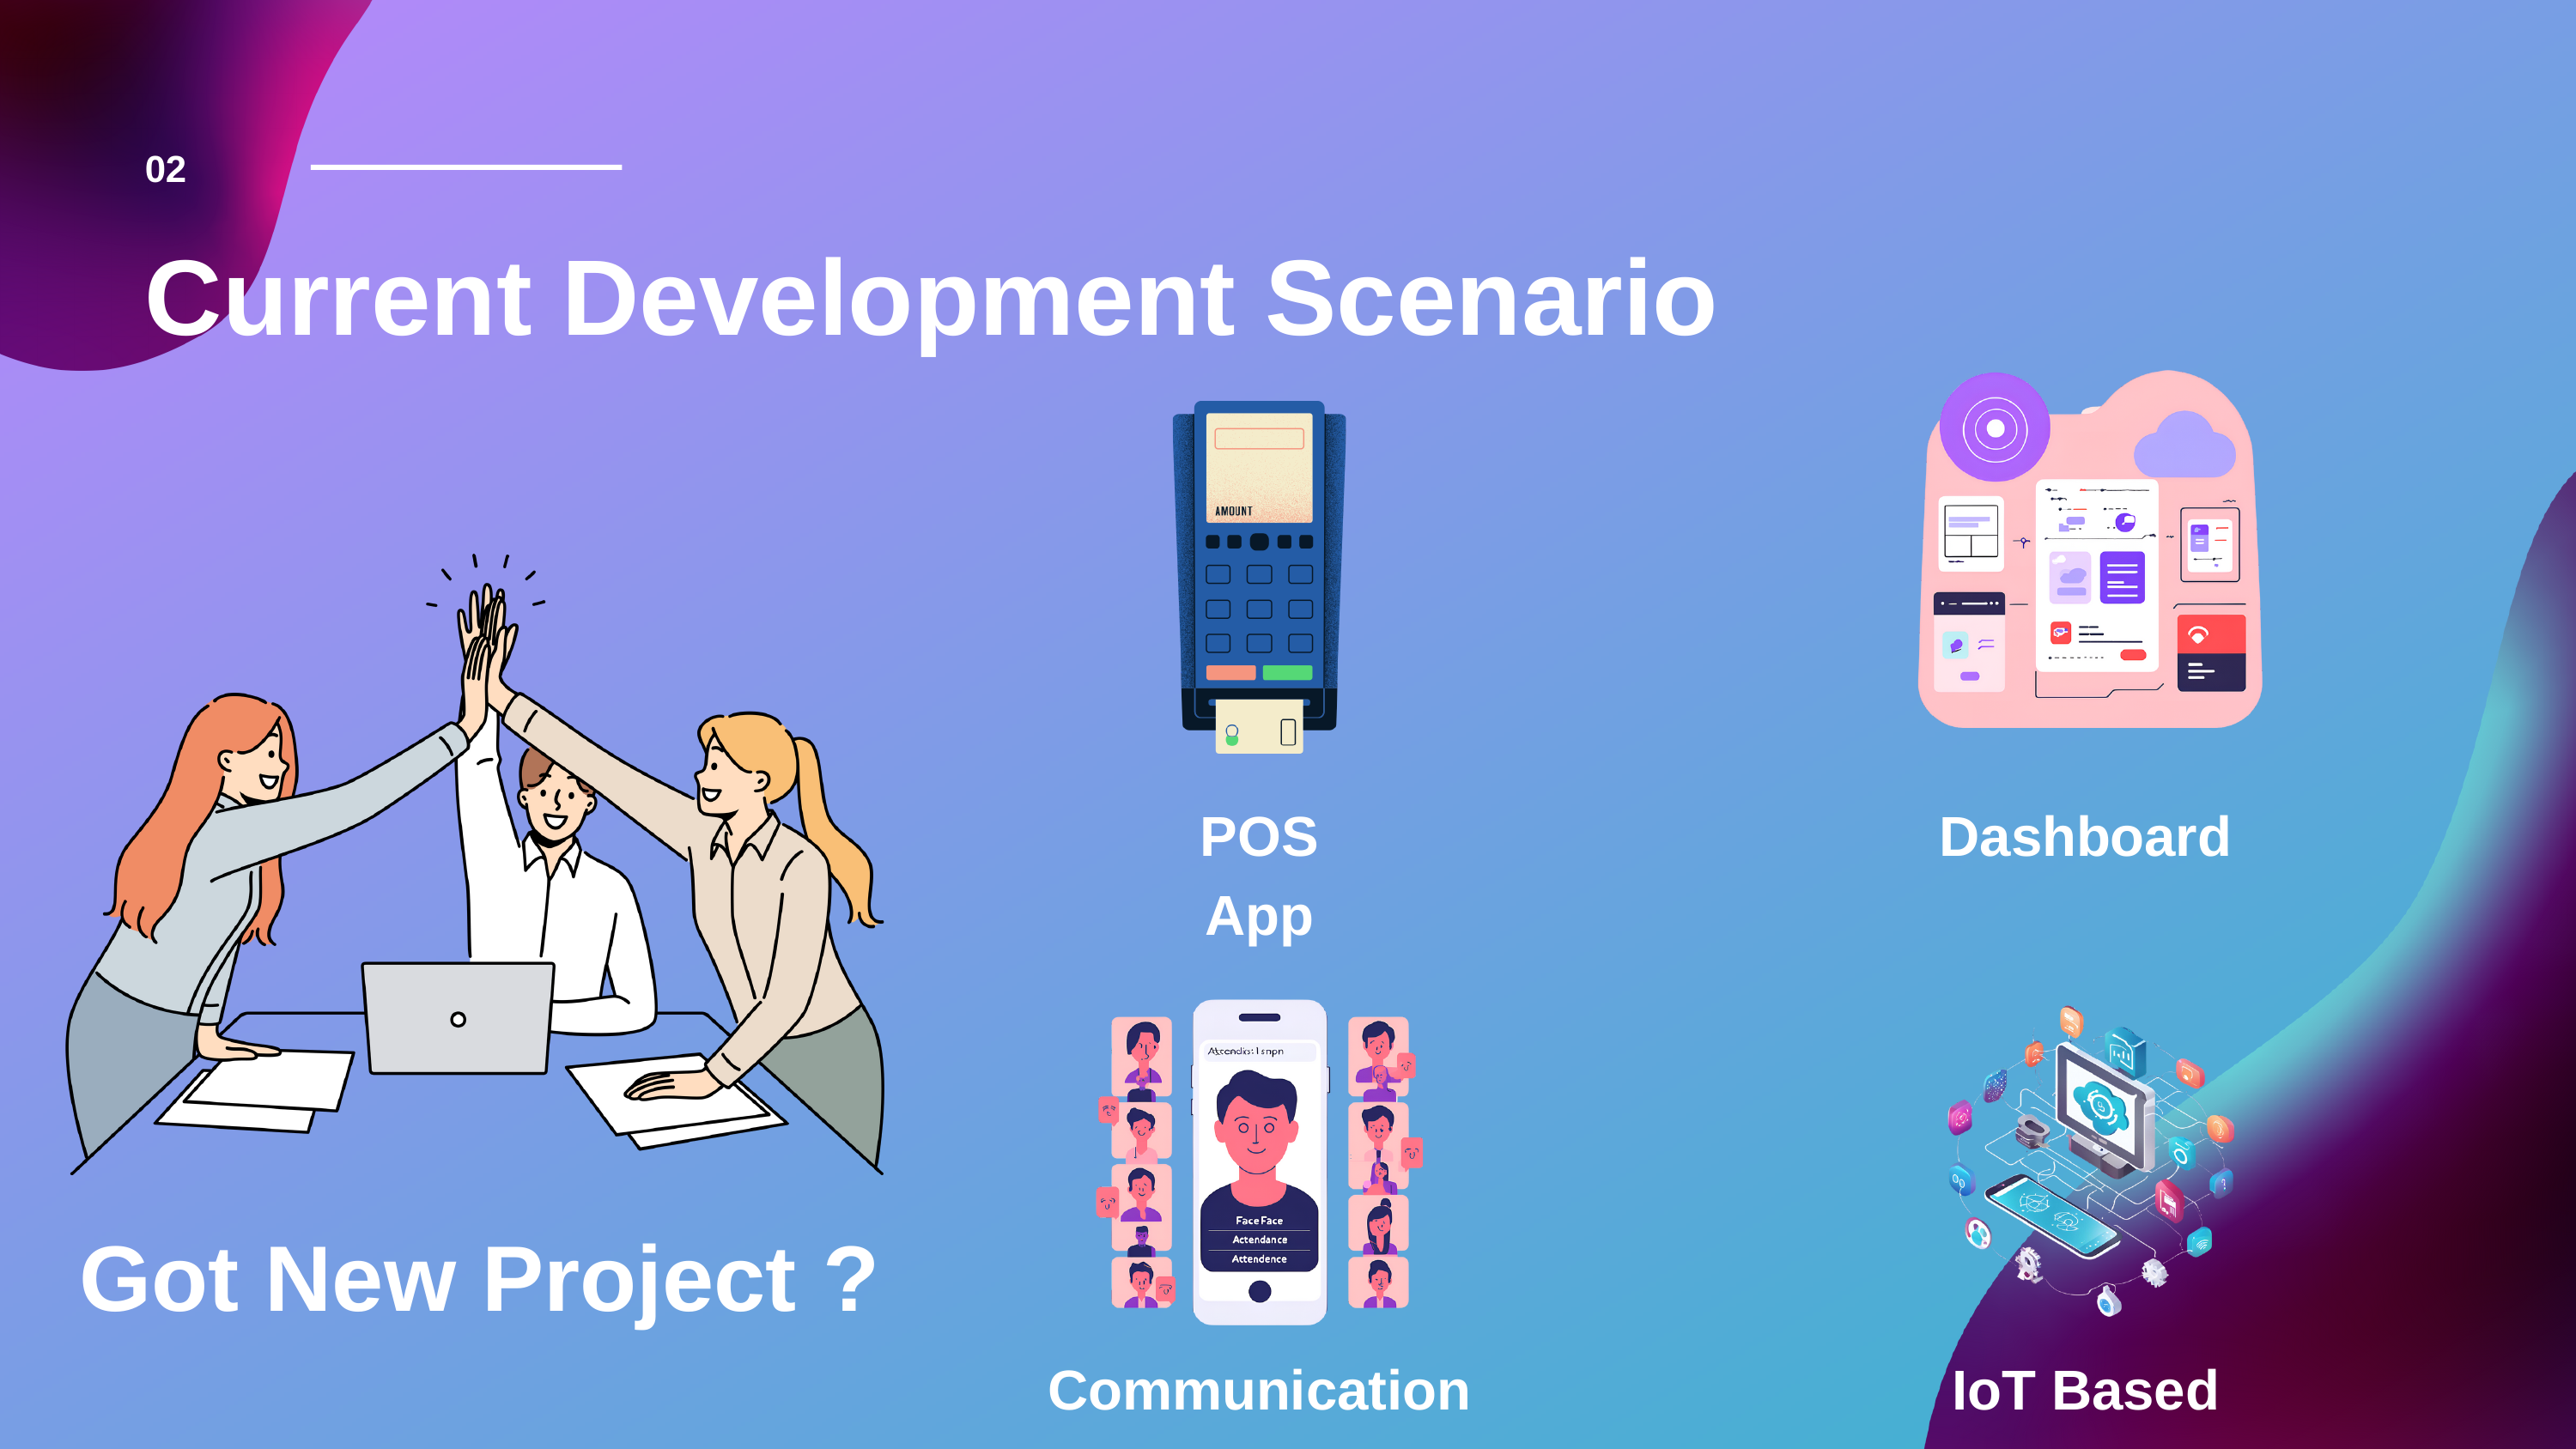

02

Current Development Scenario

POS App
Dashboard

Got New Project ?
Communication
IoT Based